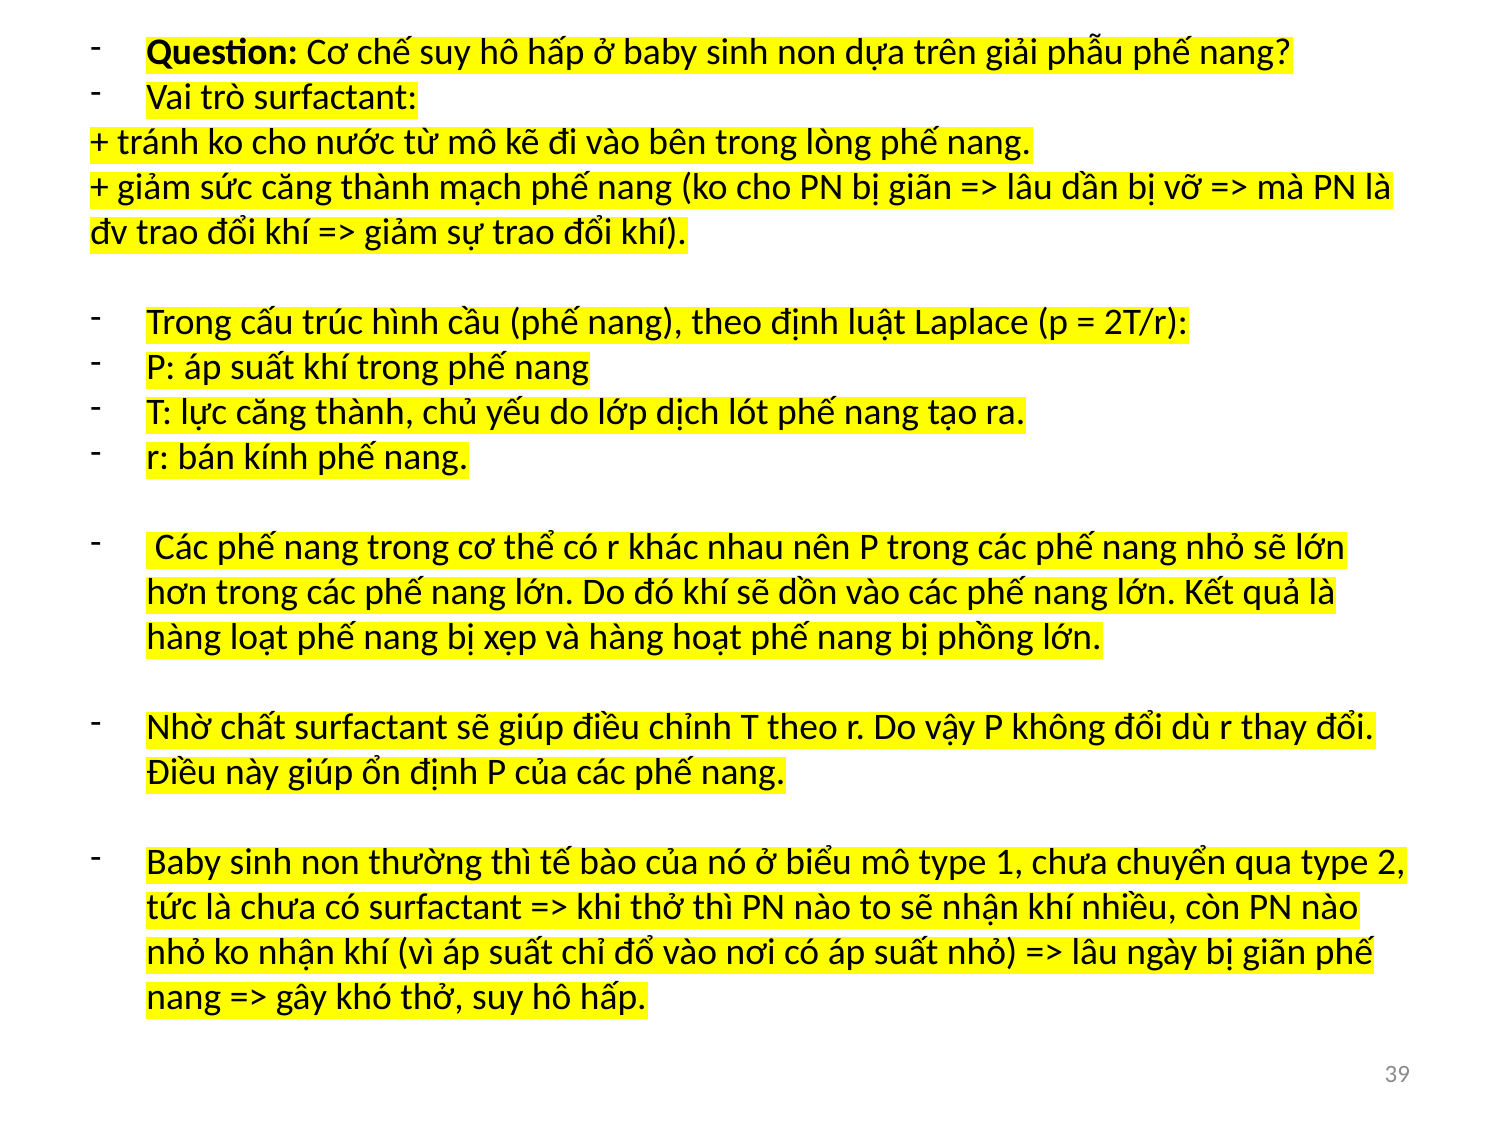

Question: Cơ chế suy hô hấp ở baby sinh non dựa trên giải phẫu phế nang?
Vai trò surfactant:
+ tránh ko cho nước từ mô kẽ đi vào bên trong lòng phế nang.
+ giảm sức căng thành mạch phế nang (ko cho PN bị giãn => lâu dần bị vỡ => mà PN là đv trao đổi khí => giảm sự trao đổi khí).
Trong cấu trúc hình cầu (phế nang), theo định luật Laplace (p = 2T/r):
P: áp suất khí trong phế nang
T: lực căng thành, chủ yếu do lớp dịch lót phế nang tạo ra.
r: bán kính phế nang.

 Các phế nang trong cơ thể có r khác nhau nên P trong các phế nang nhỏ sẽ lớn hơn trong các phế nang lớn. Do đó khí sẽ dồn vào các phế nang lớn. Kết quả là hàng loạt phế nang bị xẹp và hàng hoạt phế nang bị phồng lớn.

Nhờ chất surfactant sẽ giúp điều chỉnh T theo r. Do vậy P không đổi dù r thay đổi. Điều này giúp ổn định P của các phế nang.

Baby sinh non thường thì tế bào của nó ở biểu mô type 1, chưa chuyển qua type 2, tức là chưa có surfactant => khi thở thì PN nào to sẽ nhận khí nhiều, còn PN nào nhỏ ko nhận khí (vì áp suất chỉ đổ vào nơi có áp suất nhỏ) => lâu ngày bị giãn phế nang => gây khó thở, suy hô hấp.

39